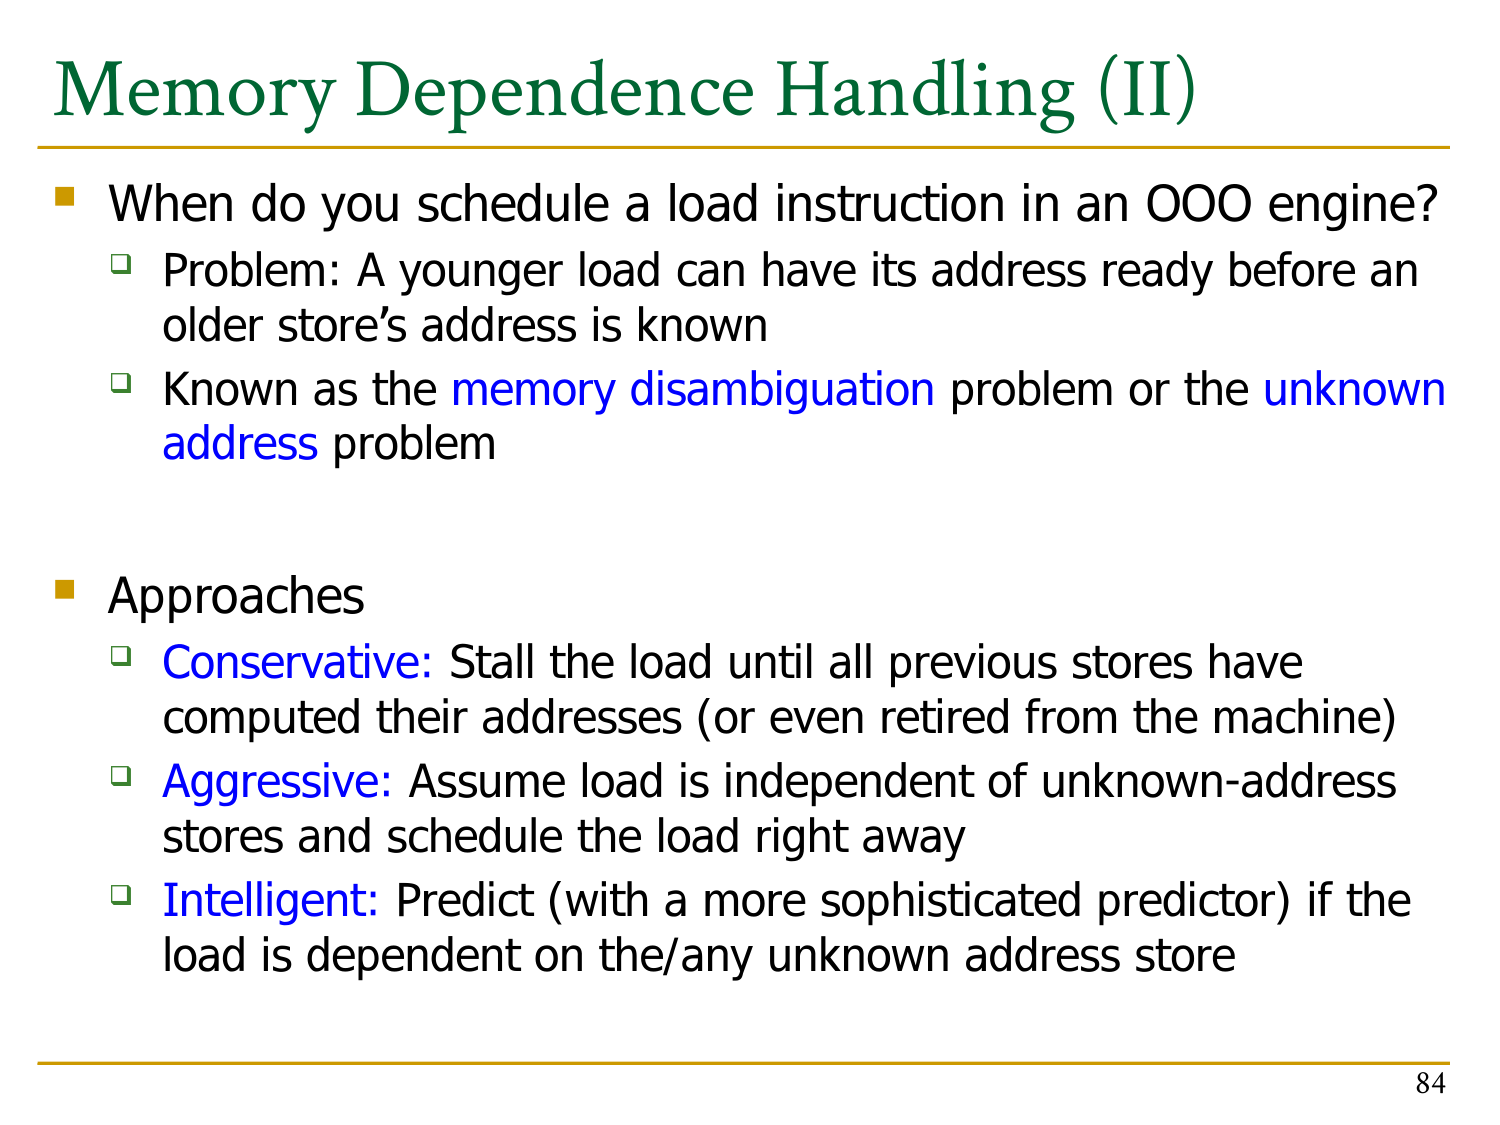

# Memory Dependence Handling (II)
When do you schedule a load instruction in an OOO engine?
Problem: A younger load can have its address ready before an older store’s address is known
Known as the memory disambiguation problem or the unknown address problem

Approaches
Conservative: Stall the load until all previous stores have computed their addresses (or even retired from the machine)
Aggressive: Assume load is independent of unknown-address stores and schedule the load right away
Intelligent: Predict (with a more sophisticated predictor) if the load is dependent on the/any unknown address store

84